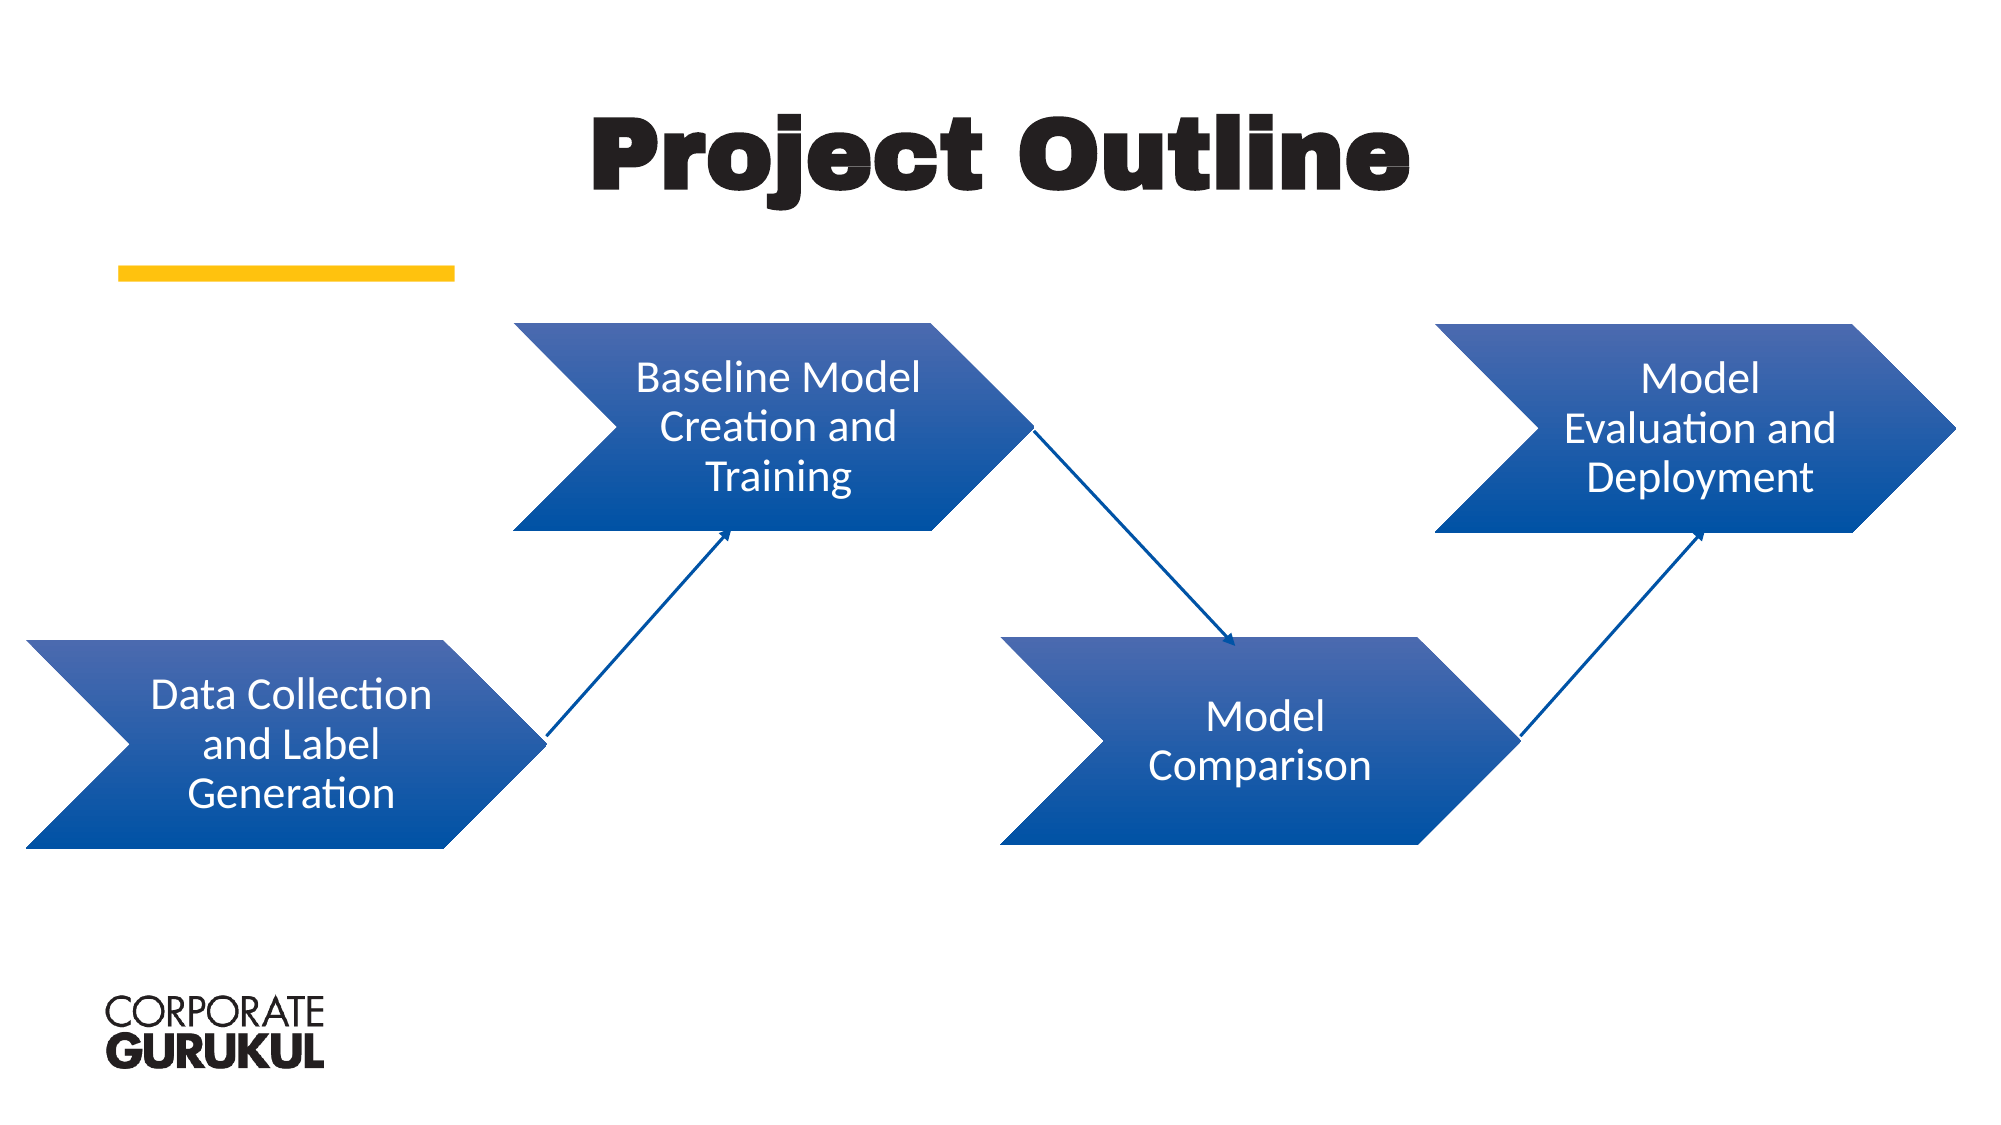

Data Collection and Label Generation
Baseline Model Creation and Training
Model Comparison
Model Evaluation and Deployment
Project Outline